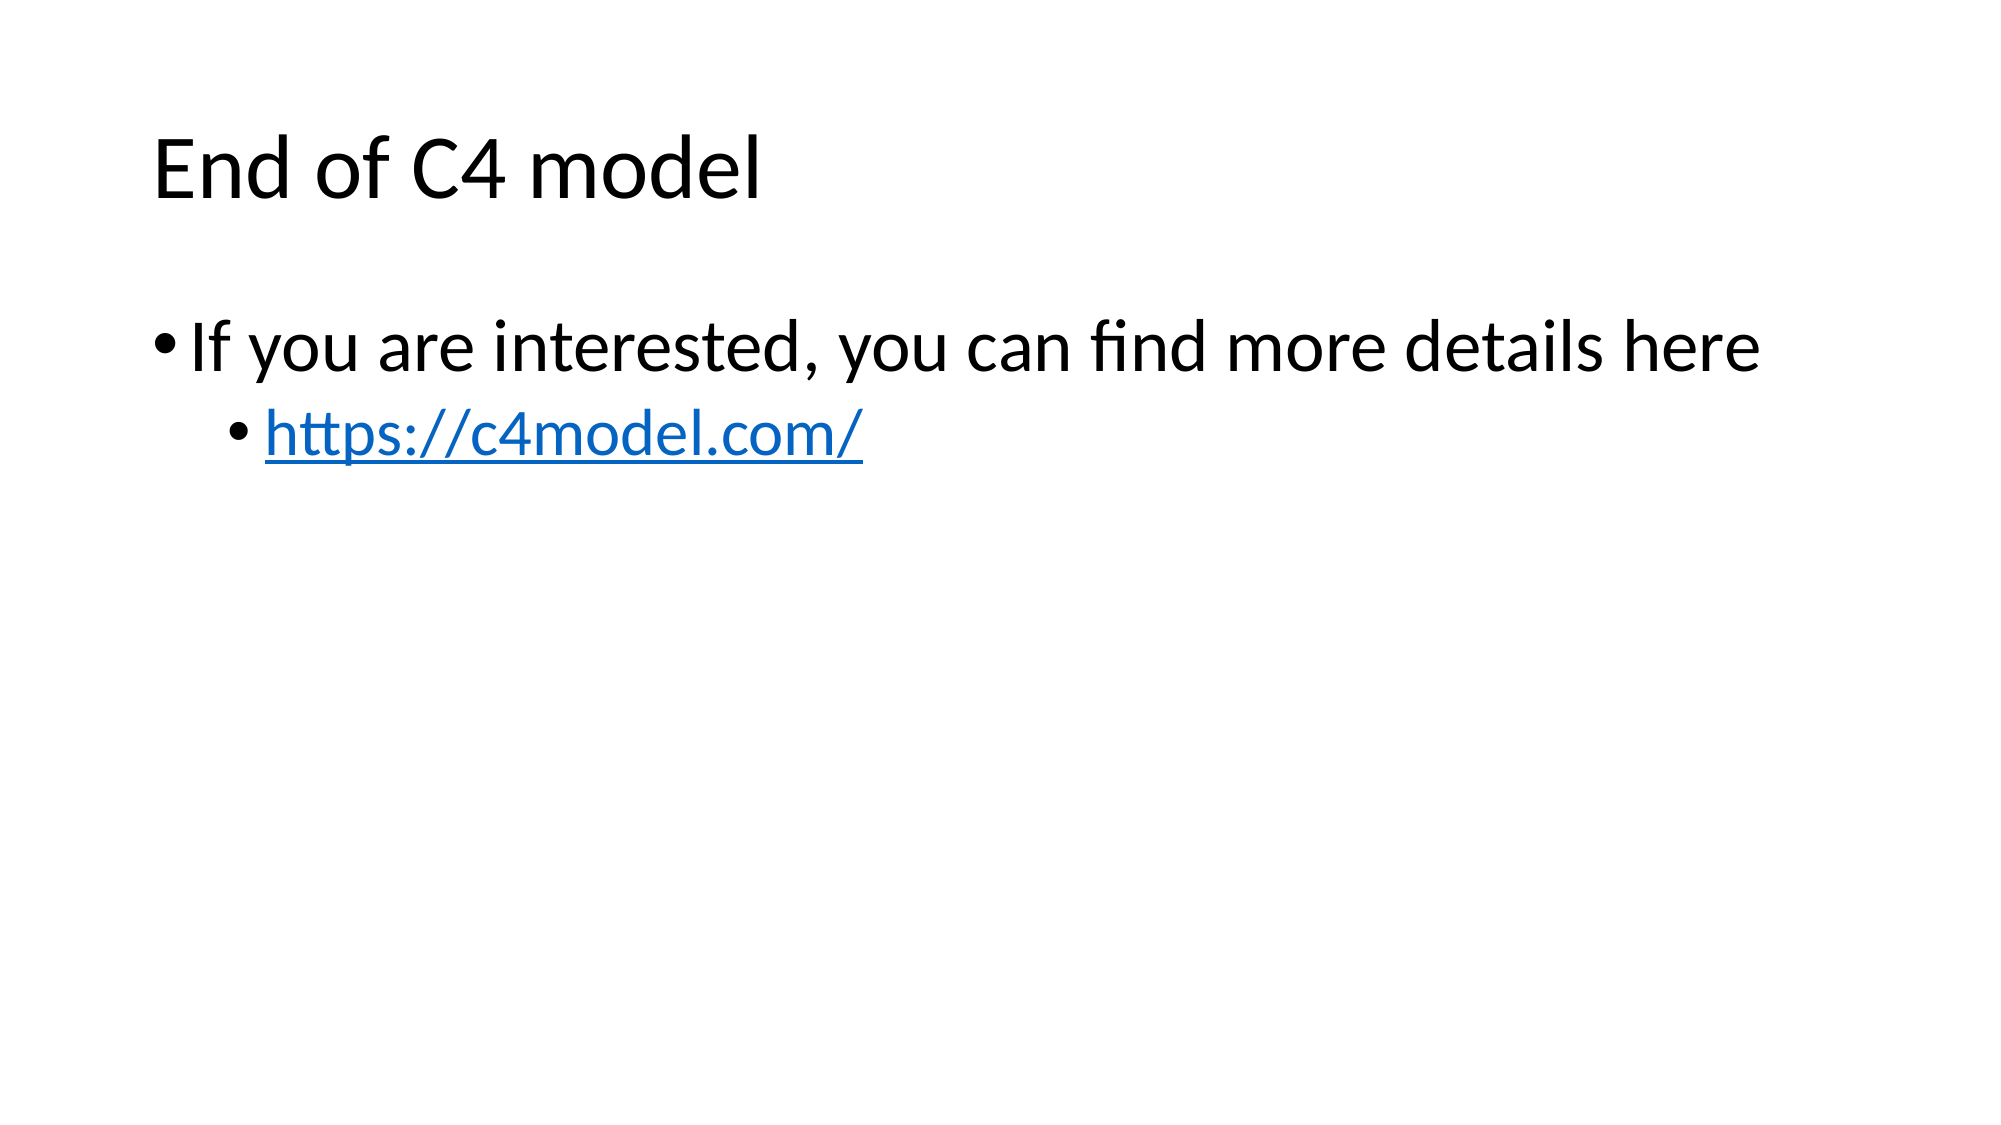

# End of C4 model
If you are interested, you can find more details here
https://c4model.com/